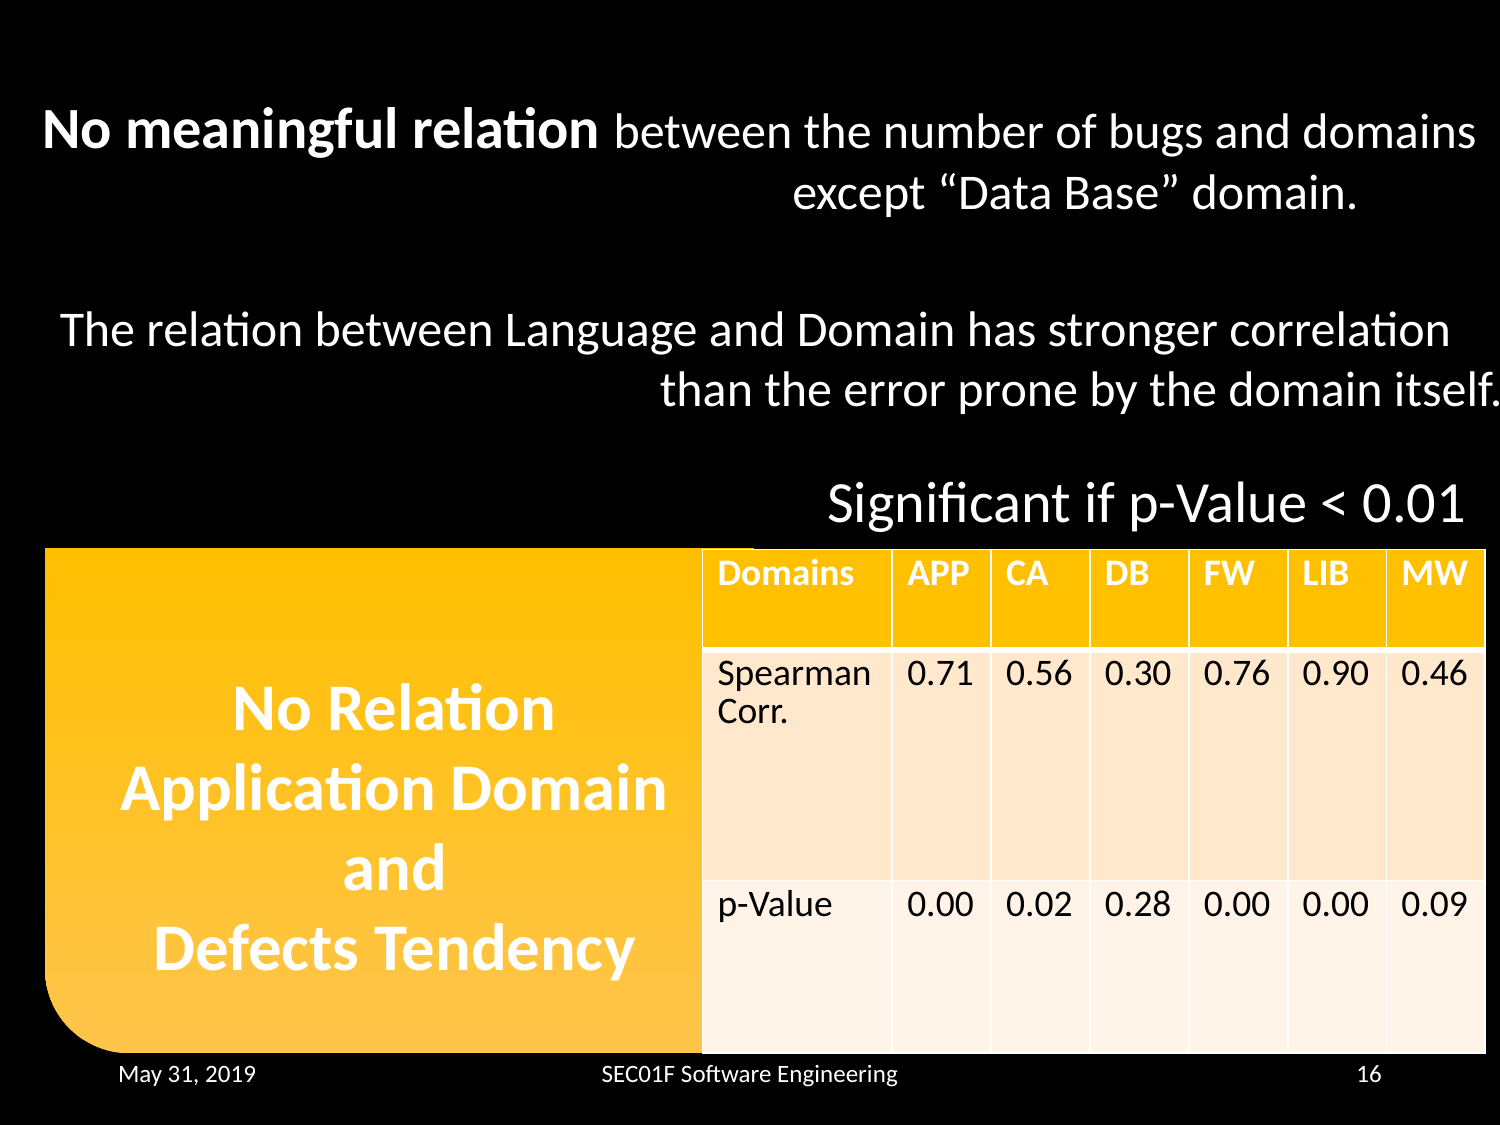

No meaningful relation between the number of bugs and domains
					except “Data Base” domain.
The relation between Language and Domain has stronger correlation
				than the error prone by the domain itself.
Significant if p-Value < 0.01

| Domains | APP | CA | DB | FW | LIB | MW |
| --- | --- | --- | --- | --- | --- | --- |
| Spearman Corr. | 0.71 | 0.56 | 0.30 | 0.76 | 0.90 | 0.46 |
| p-Value | 0.00 | 0.02 | 0.28 | 0.00 | 0.00 | 0.09 |
No Relation
Application Domain
 and
Defects Tendency
May 31, 2019
SEC01F Software Engineering
16